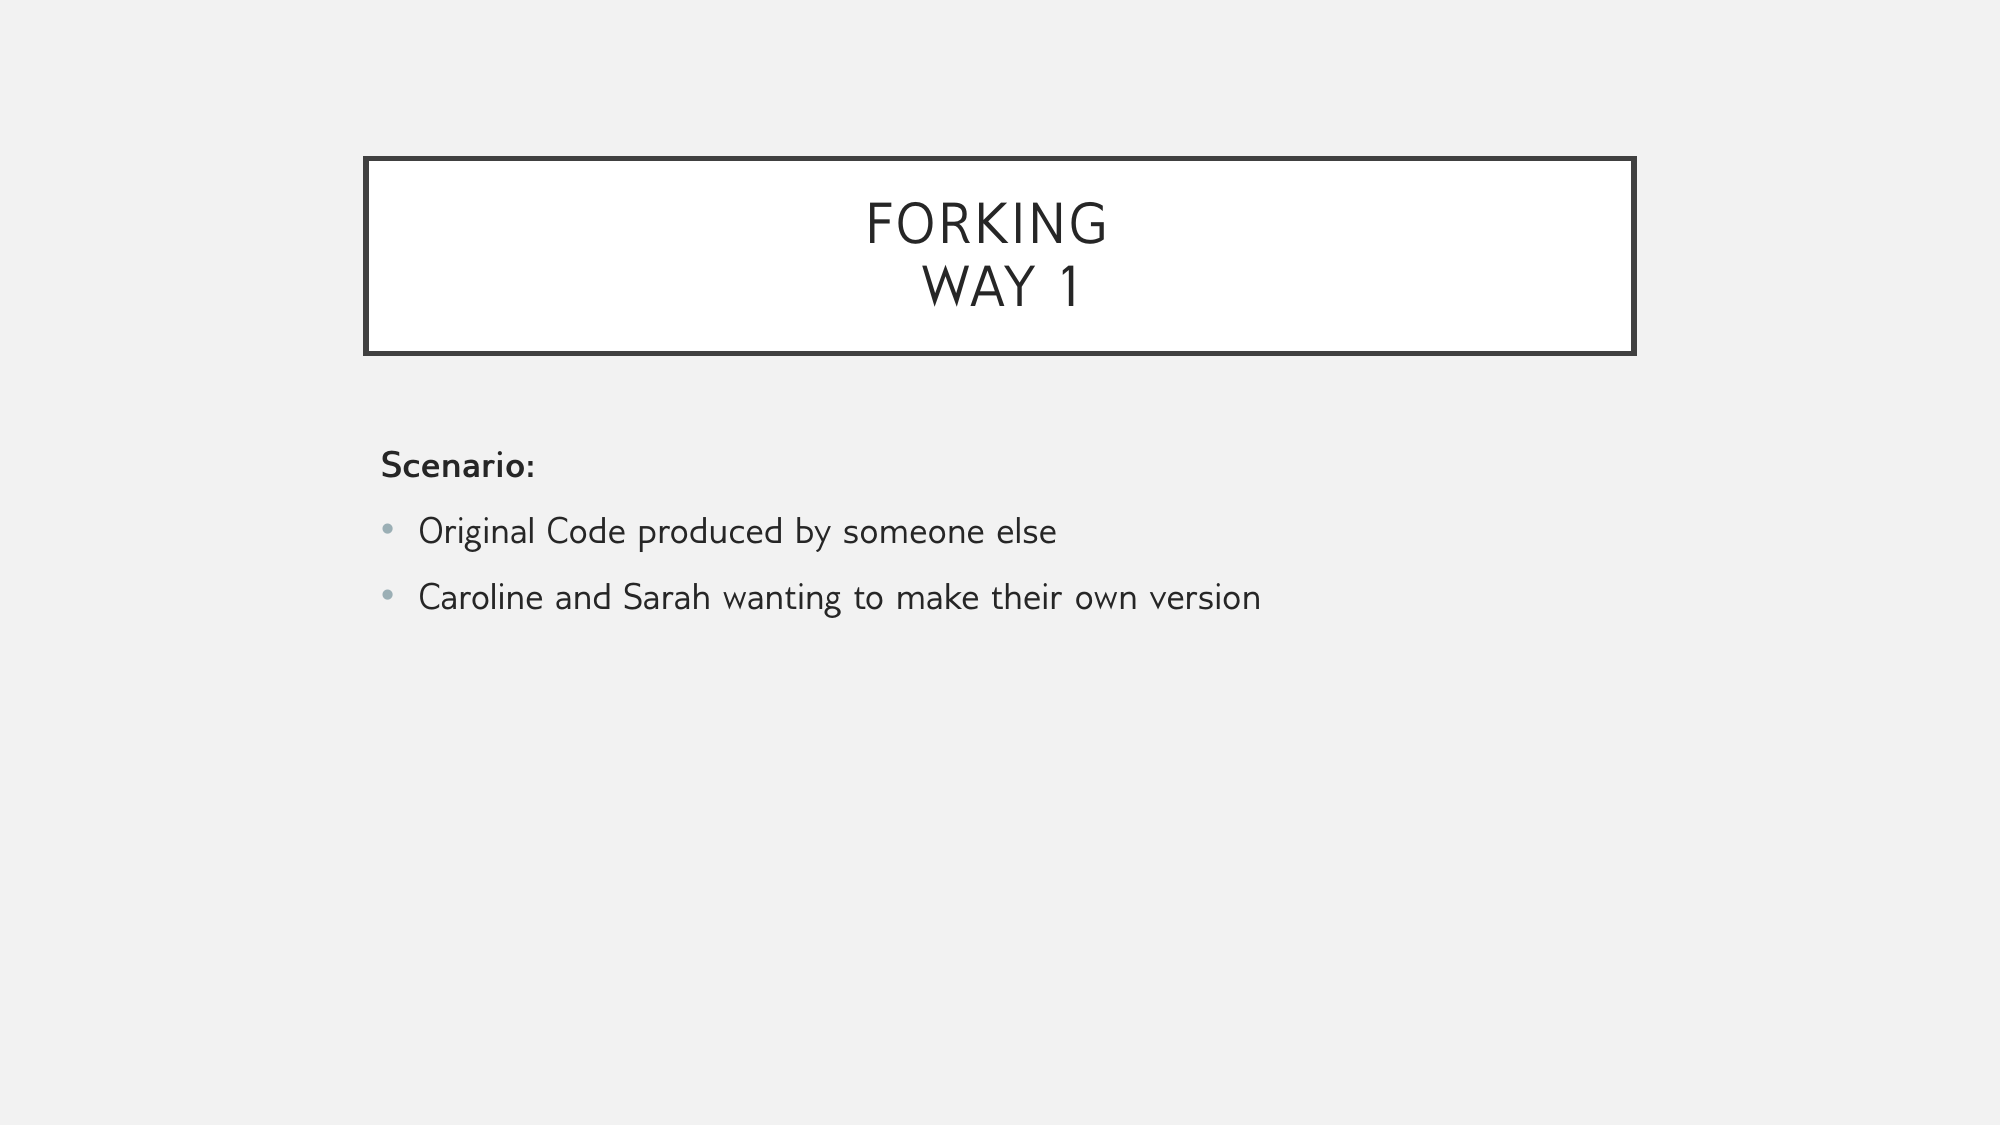

# Forking Way 1
Scenario:
Original Code produced by someone else
Caroline and Sarah wanting to make their own version